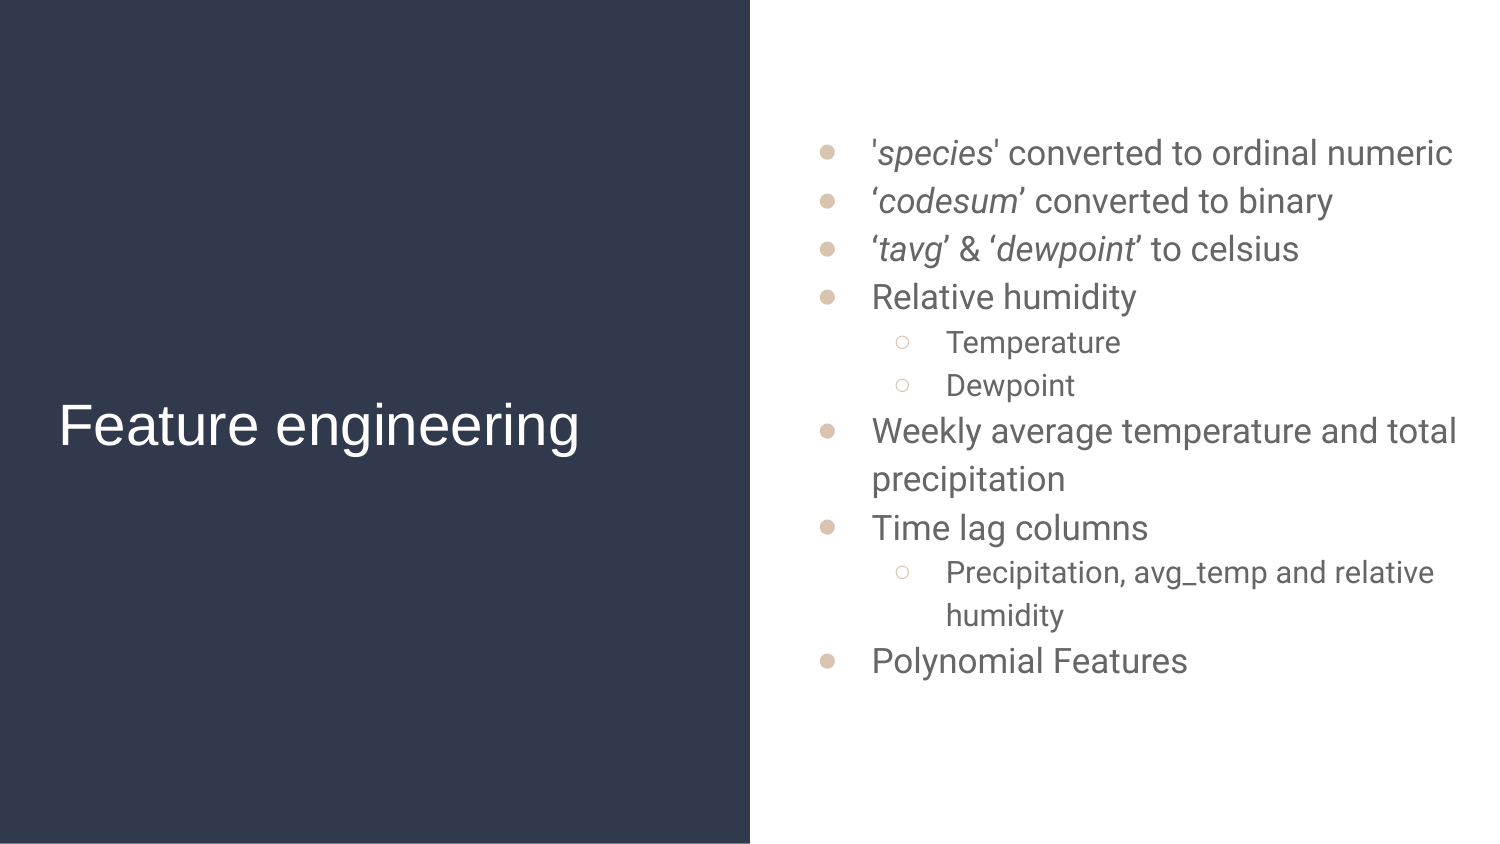

'species' converted to ordinal numeric
‘codesum’ converted to binary
‘tavg’ & ‘dewpoint’ to celsius
Relative humidity
Temperature
Dewpoint
Weekly average temperature and total precipitation
Time lag columns
Precipitation, avg_temp and relative humidity
Polynomial Features
# Feature engineering